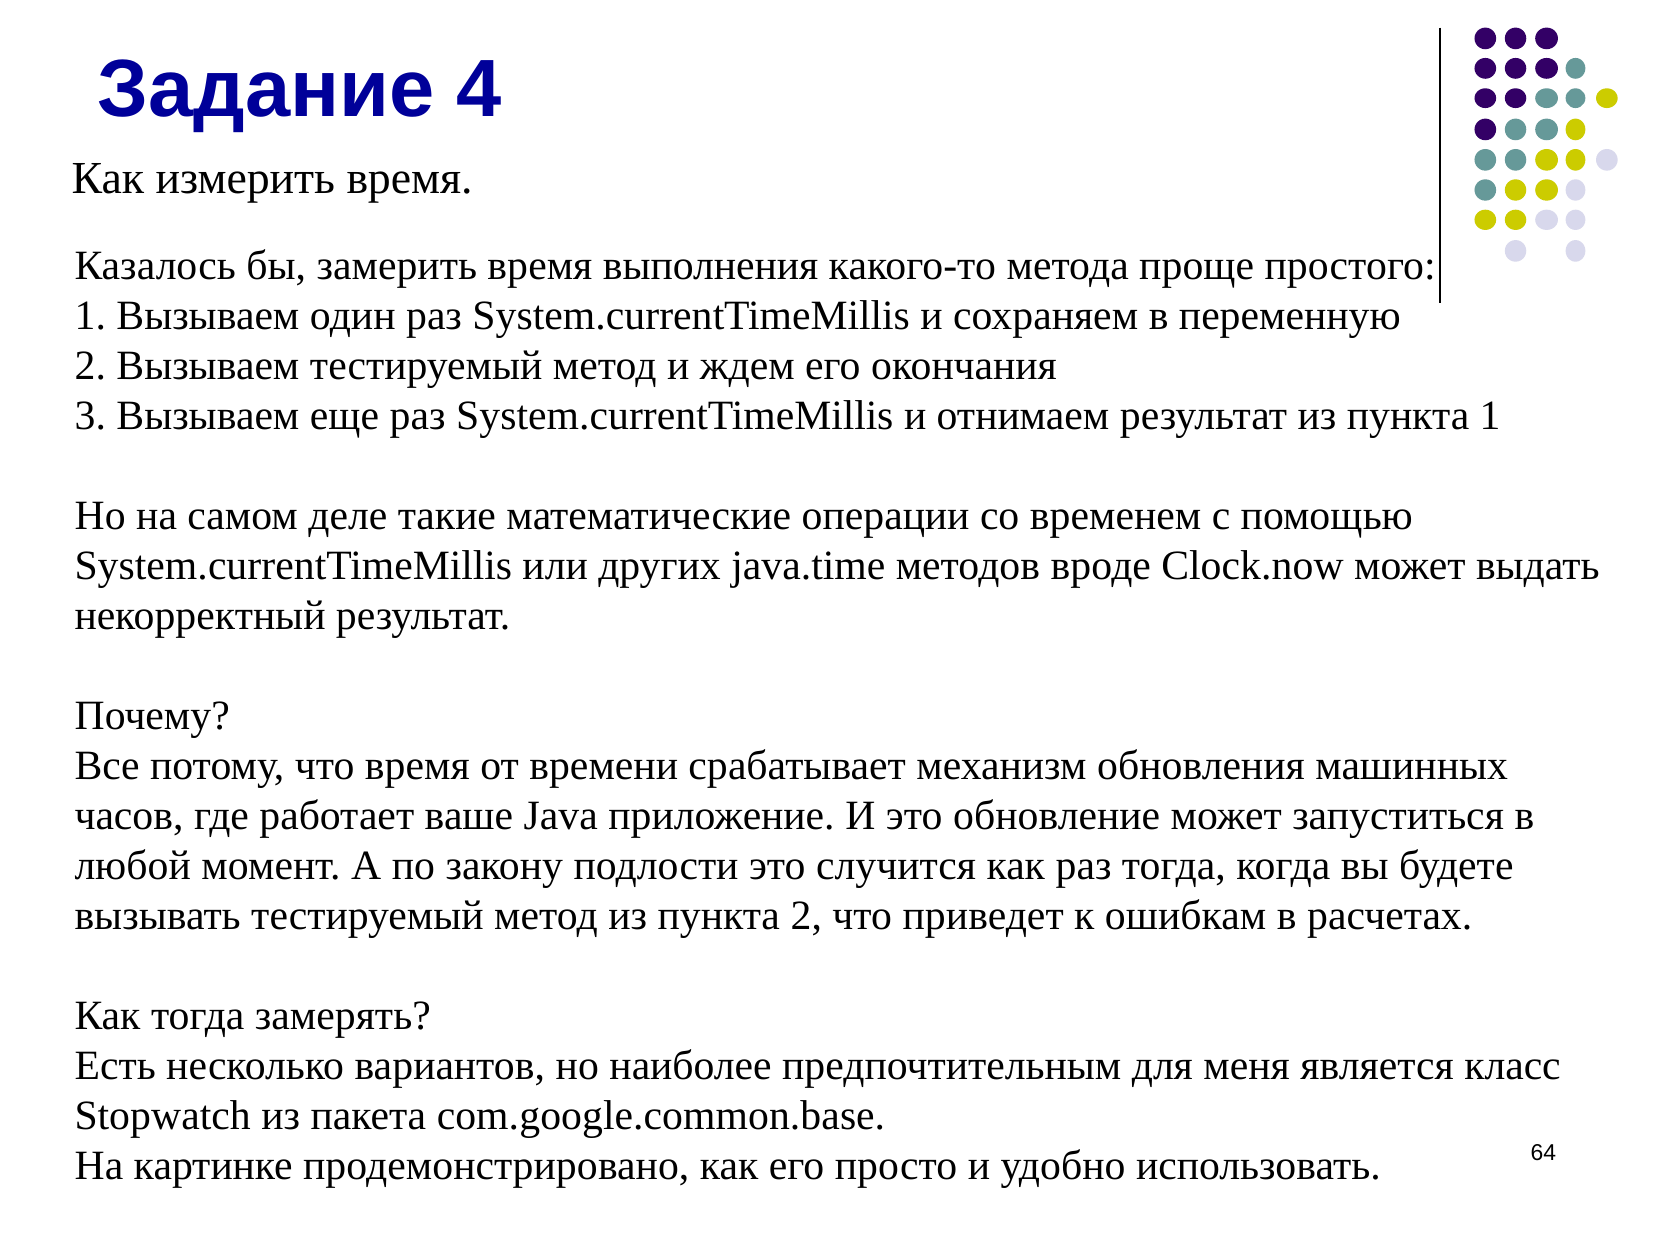

Задание 4
Как измерить время.
Казалось бы, замерить время выполнения какого-то метода проще простого:
1. Вызываем один раз System.currentTimeMillis и сохраняем в переменную
2. Вызываем тестируемый метод и ждем его окончания
3. Вызываем еще раз System.currentTimeMillis и отнимаем результат из пункта 1

Но на самом деле такие математические операции со временем с помощью System.currentTimeMillis или других java.time методов вроде Clock.now может выдать некорректный результат.

Почему?
Все потому, что время от времени срабатывает механизм обновления машинных часов, где работает ваше Java приложение. И это обновление может запуститься в любой момент. А по закону подлости это случится как раз тогда, когда вы будете вызывать тестируемый метод из пункта 2, что приведет к ошибкам в расчетах.

Как тогда замерять?
Есть несколько вариантов, но наиболее предпочтительным для меня является класс Stopwatch из пакета com.google.common.base.
На картинке продемонстрировано, как его просто и удобно использовать.
64